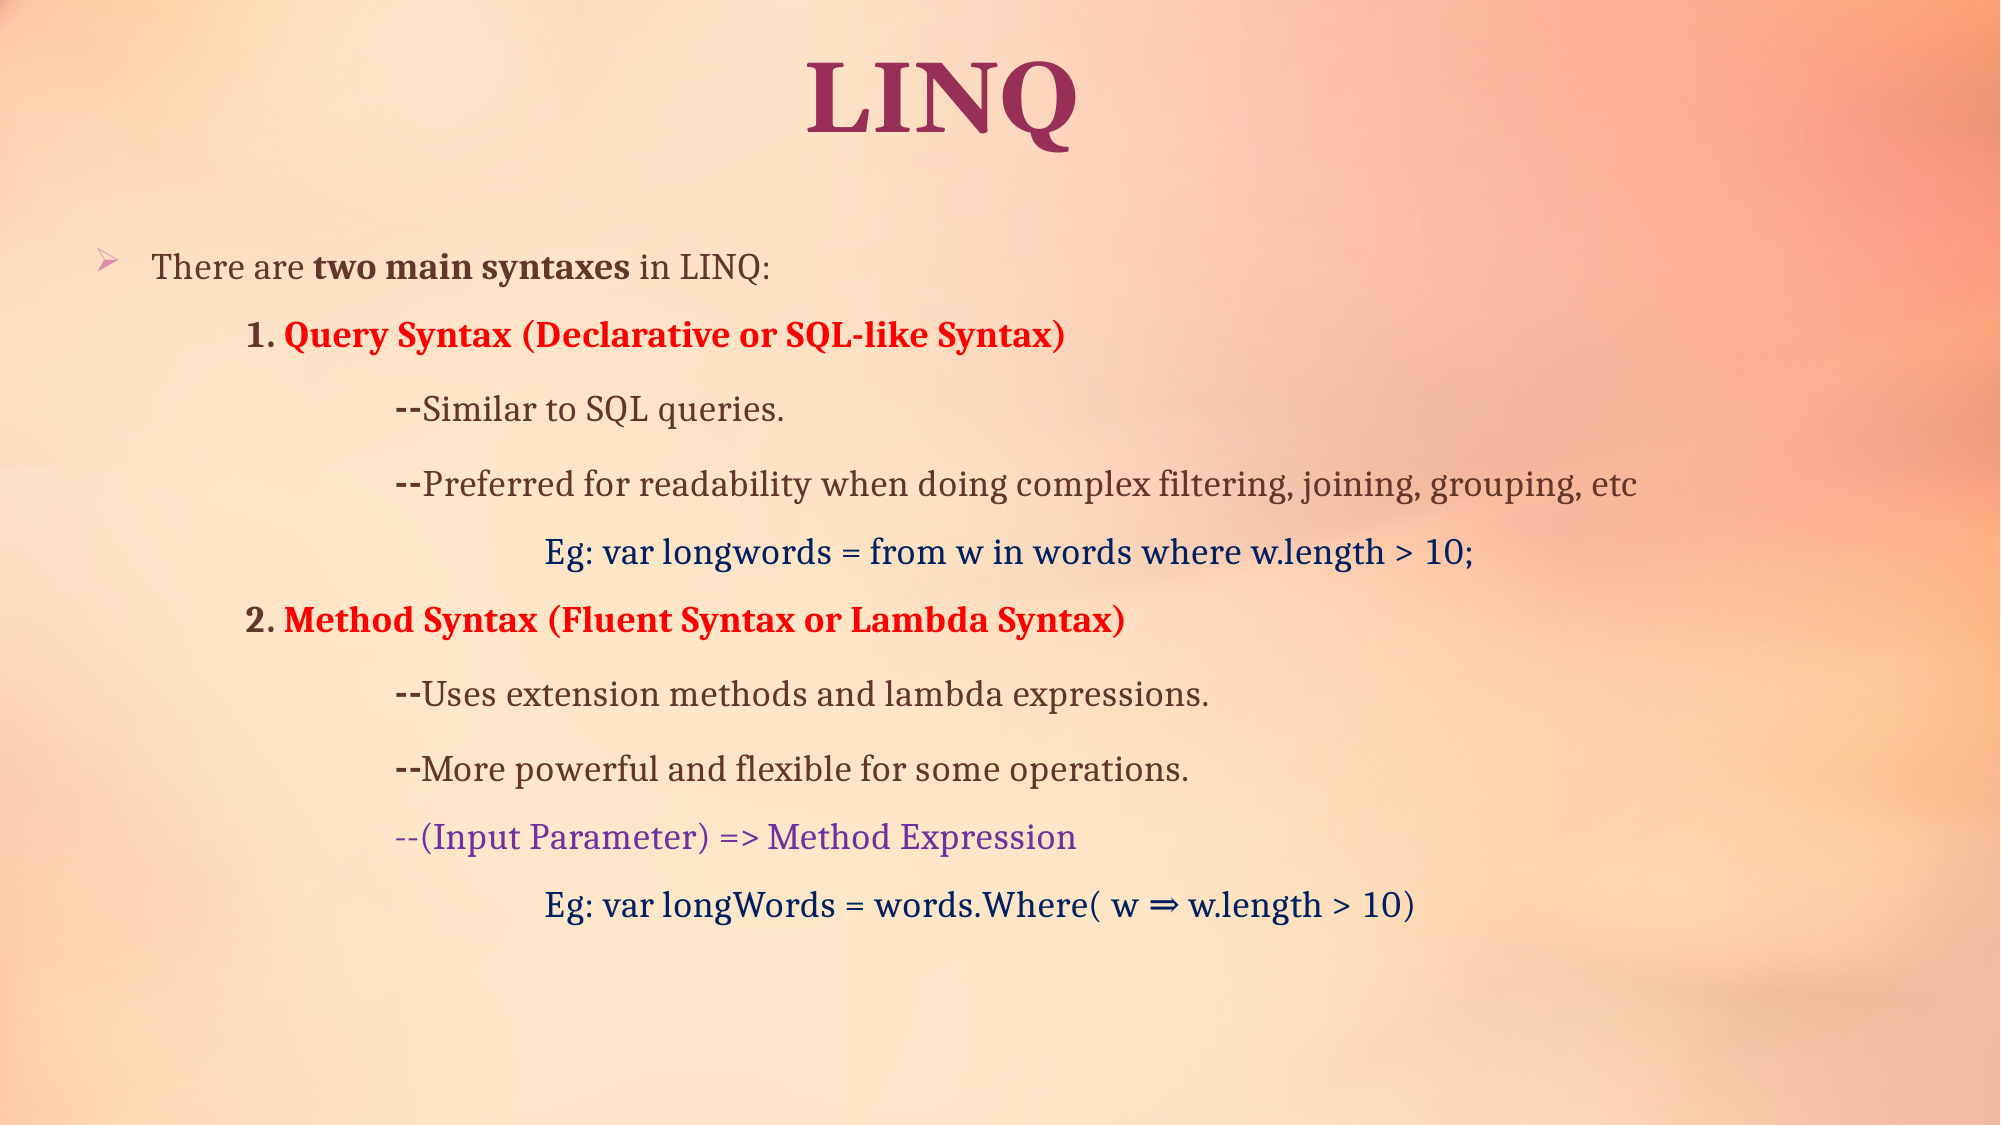

# LINQ
There are two main syntaxes in LINQ:
	1. Query Syntax (Declarative or SQL-like Syntax)
		--Similar to SQL queries.
		--Preferred for readability when doing complex filtering, joining, grouping, etc
			Eg: var longwords = from w in words where w.length > 10;
	2. Method Syntax (Fluent Syntax or Lambda Syntax)
		--Uses extension methods and lambda expressions.
		--More powerful and flexible for some operations.
		--(Input Parameter) => Method Expression
			Eg: var longWords = words.Where( w ⇒ w.length > 10)